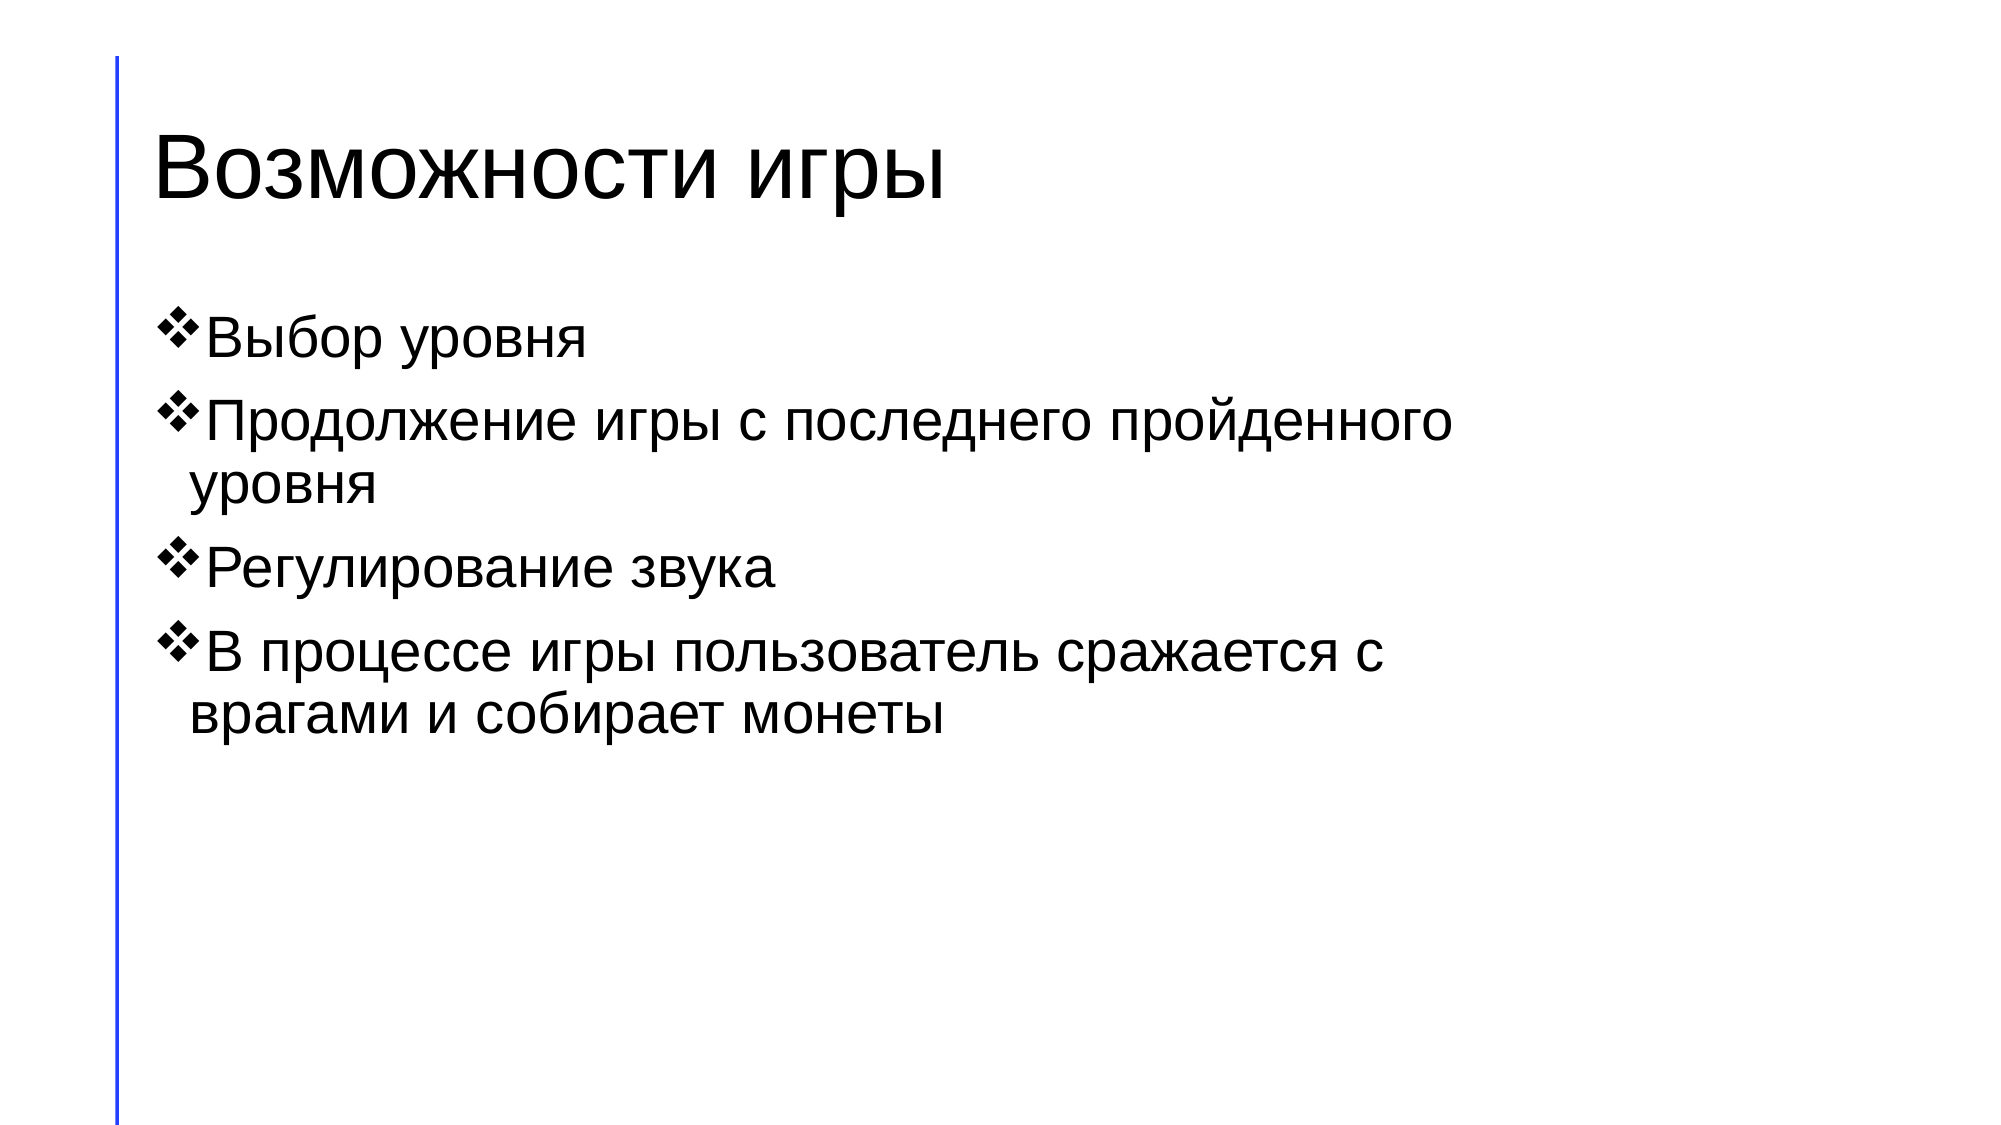

# Возможности игры
Выбор уровня
Продолжение игры с последнего пройденного уровня
Регулирование звука
В процессе игры пользователь сражается с врагами и собирает монеты